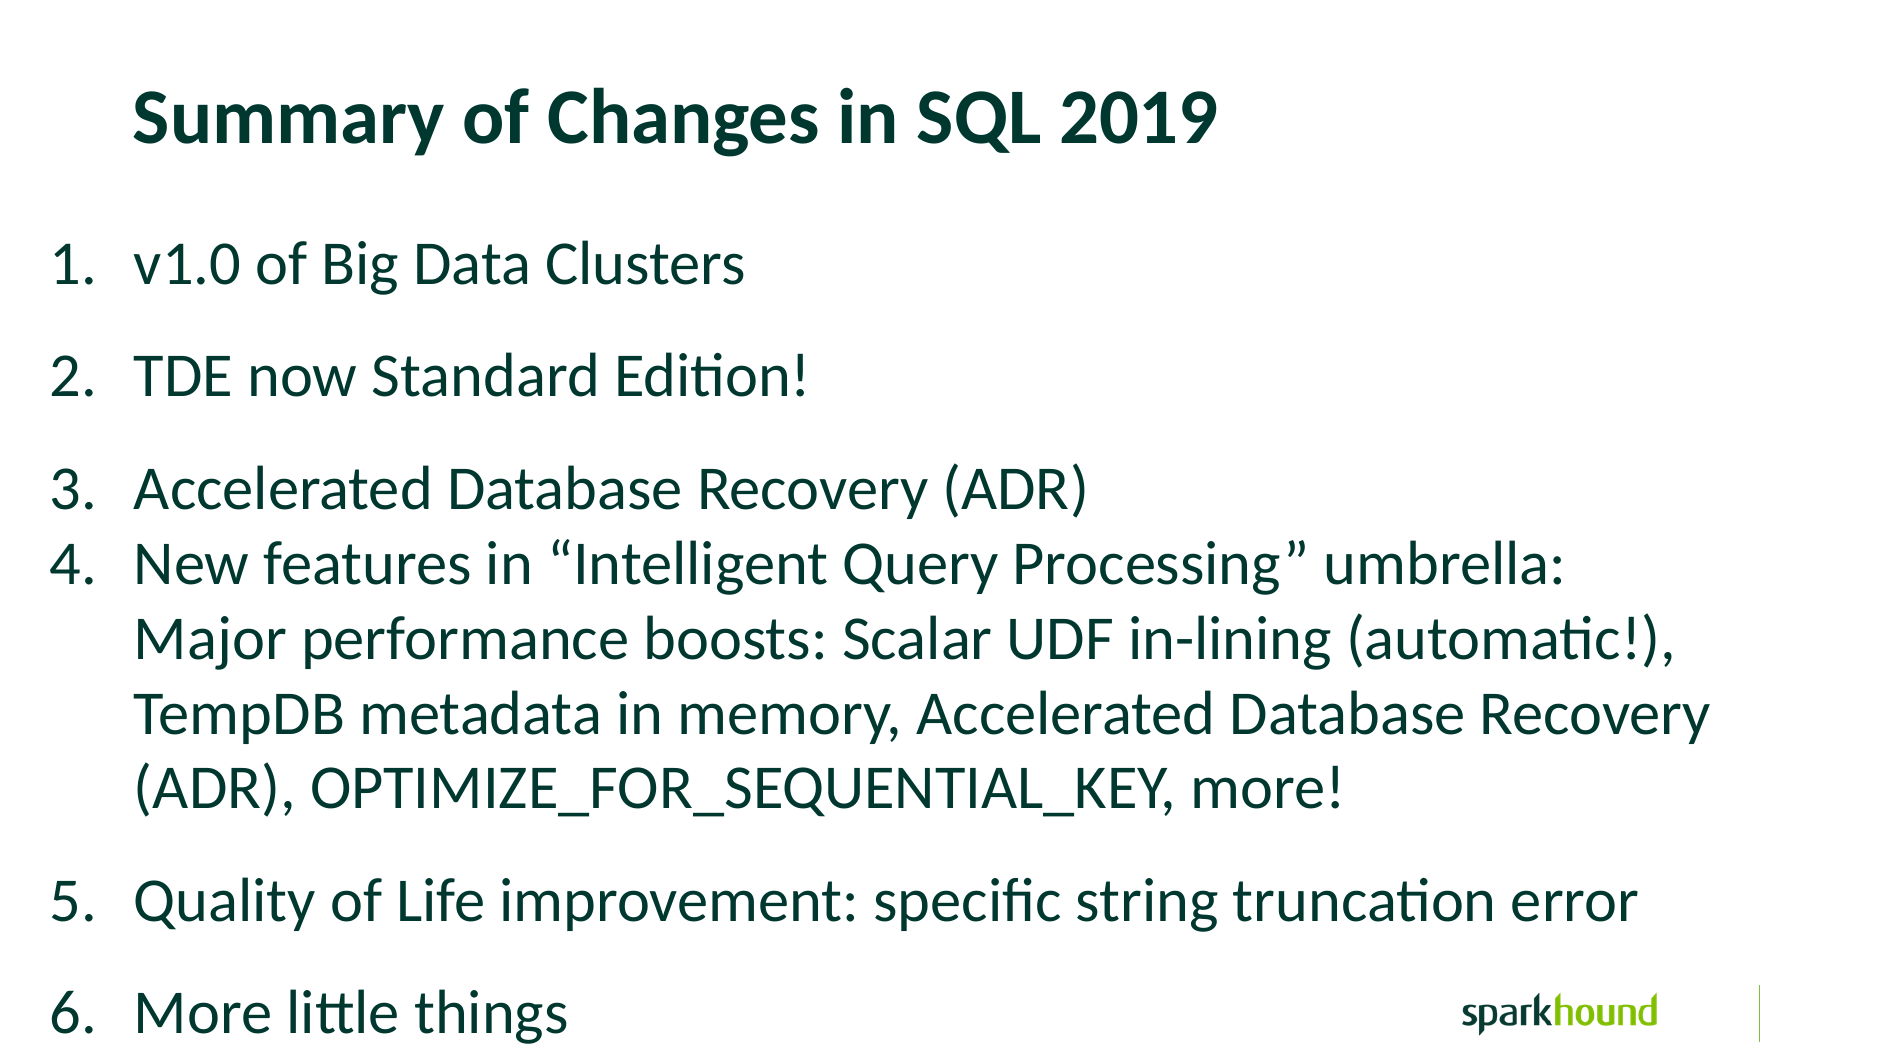

Summary of Changes in SQL 2019
v1.0 of Big Data Clusters
TDE now Standard Edition!
Accelerated Database Recovery (ADR)
New features in “Intelligent Query Processing” umbrella:
Major performance boosts: Scalar UDF in-lining (automatic!), TempDB metadata in memory, Accelerated Database Recovery (ADR), OPTIMIZE_FOR_SEQUENTIAL_KEY, more!
Quality of Life improvement: specific string truncation error
More little things